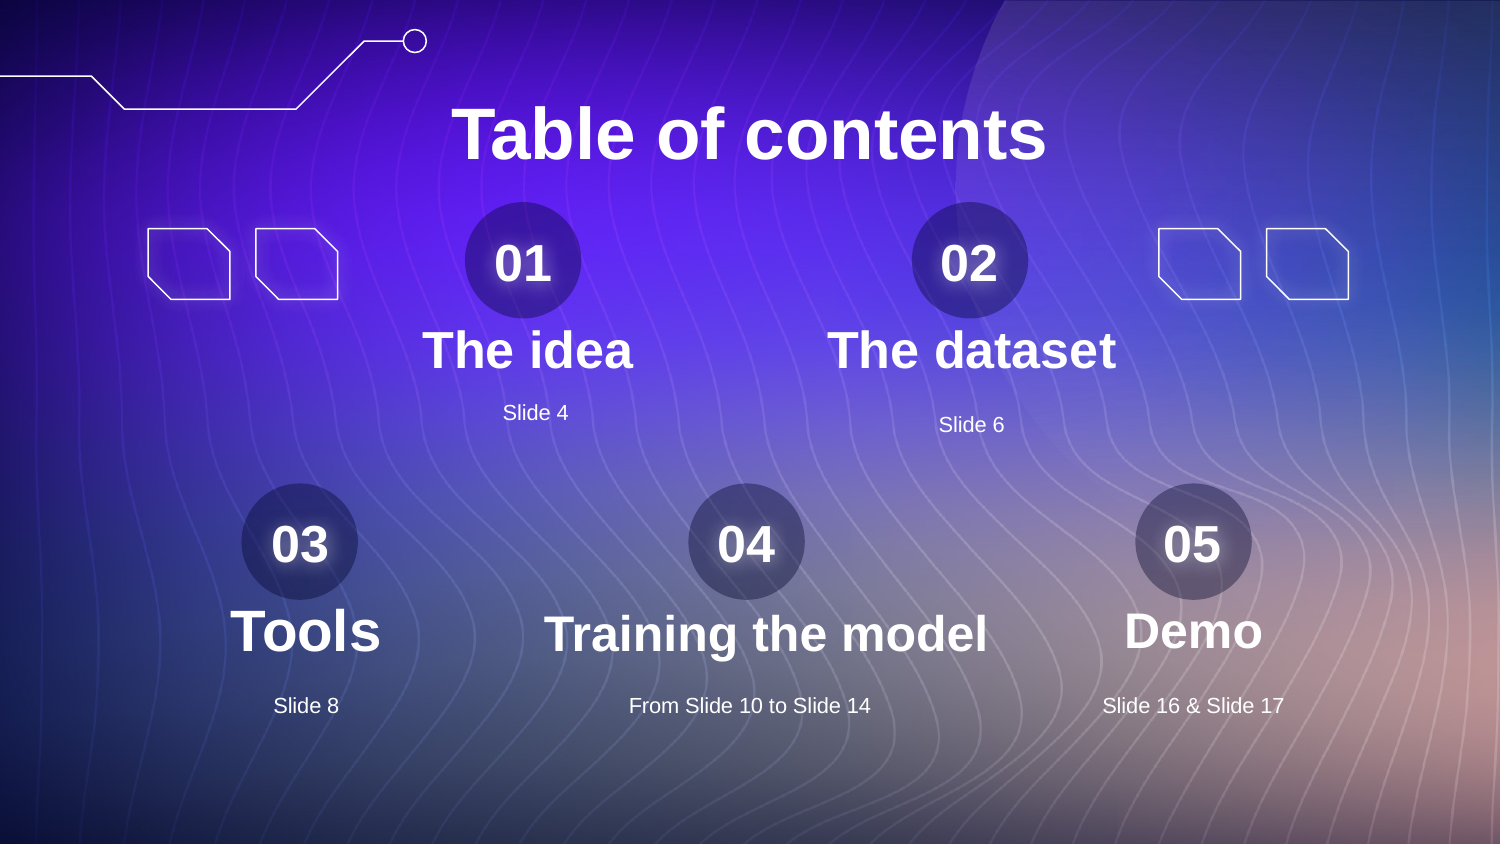

Table of contents

01
02

# The idea
The dataset
Slide 4
Slide 6

03
04
05
Tools
Demo
Training the model
Slide 8
From Slide 10 to Slide 14
Slide 16 & Slide 17